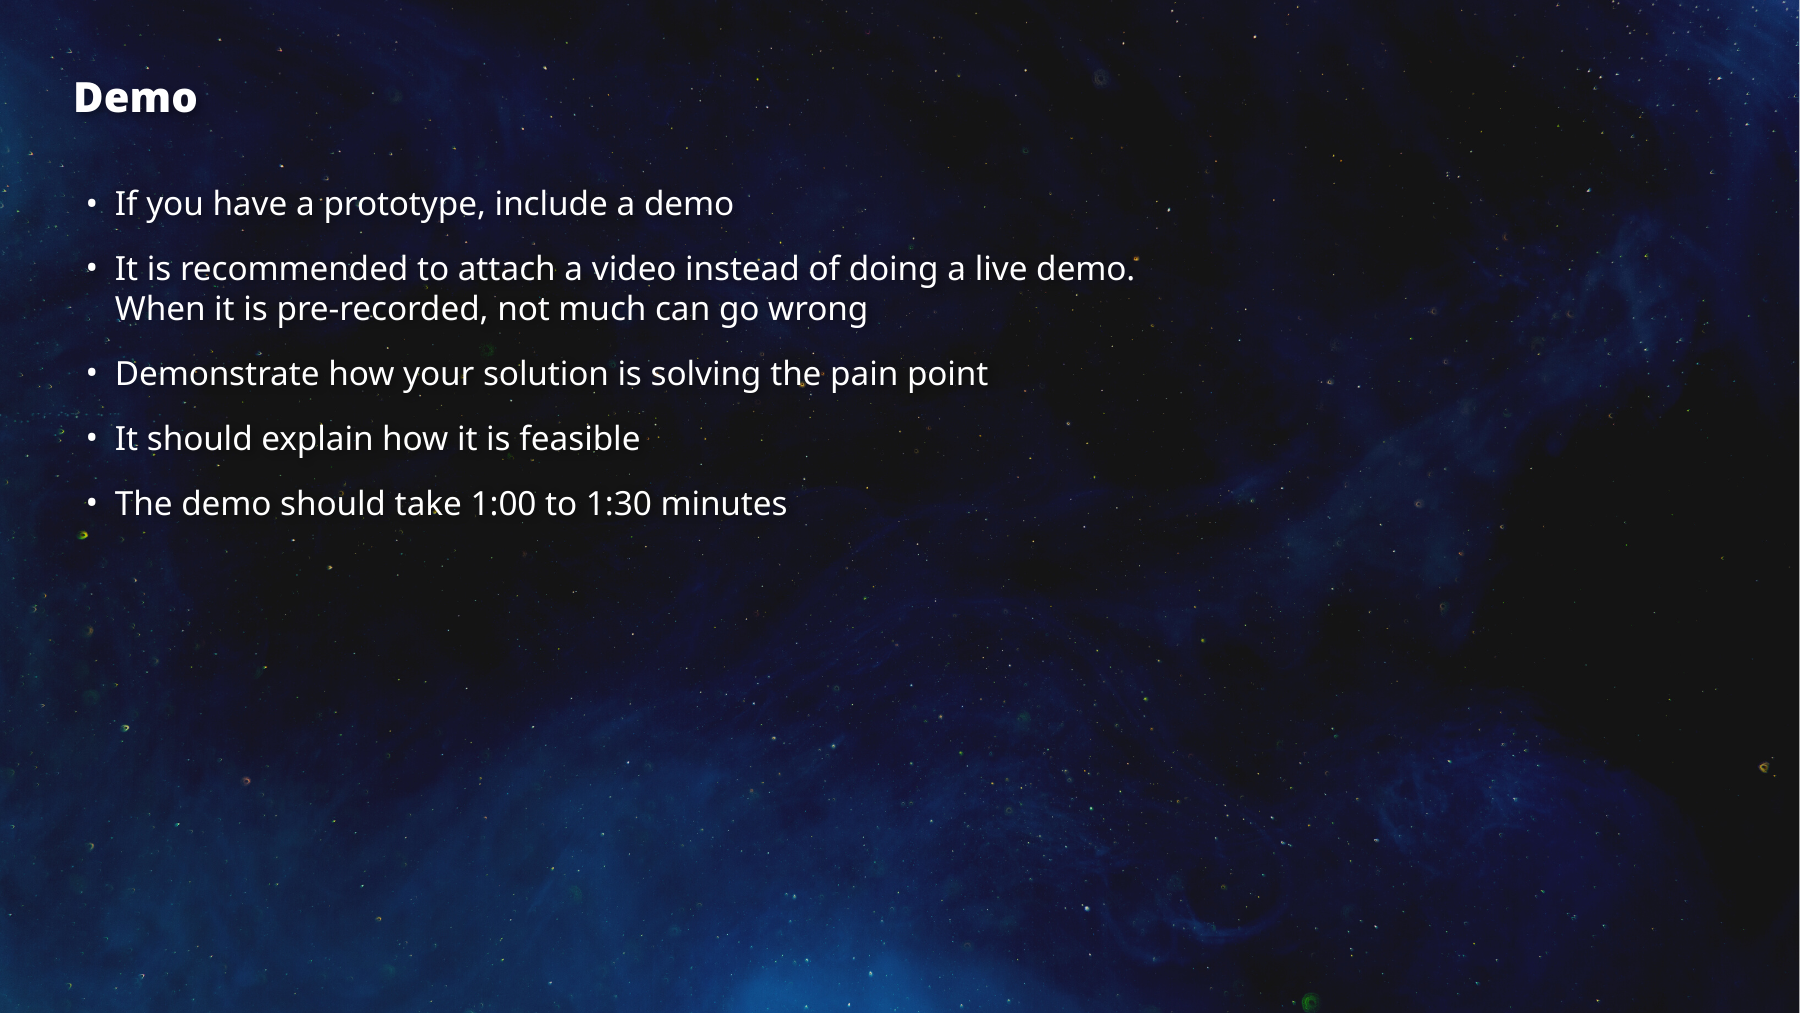

# Demo
If you have a prototype, include a demo
It is recommended to attach a video instead of doing a live demo. When it is pre-recorded, not much can go wrong
Demonstrate how your solution is solving the pain point
It should explain how it is feasible
The demo should take 1:00 to 1:30 minutes